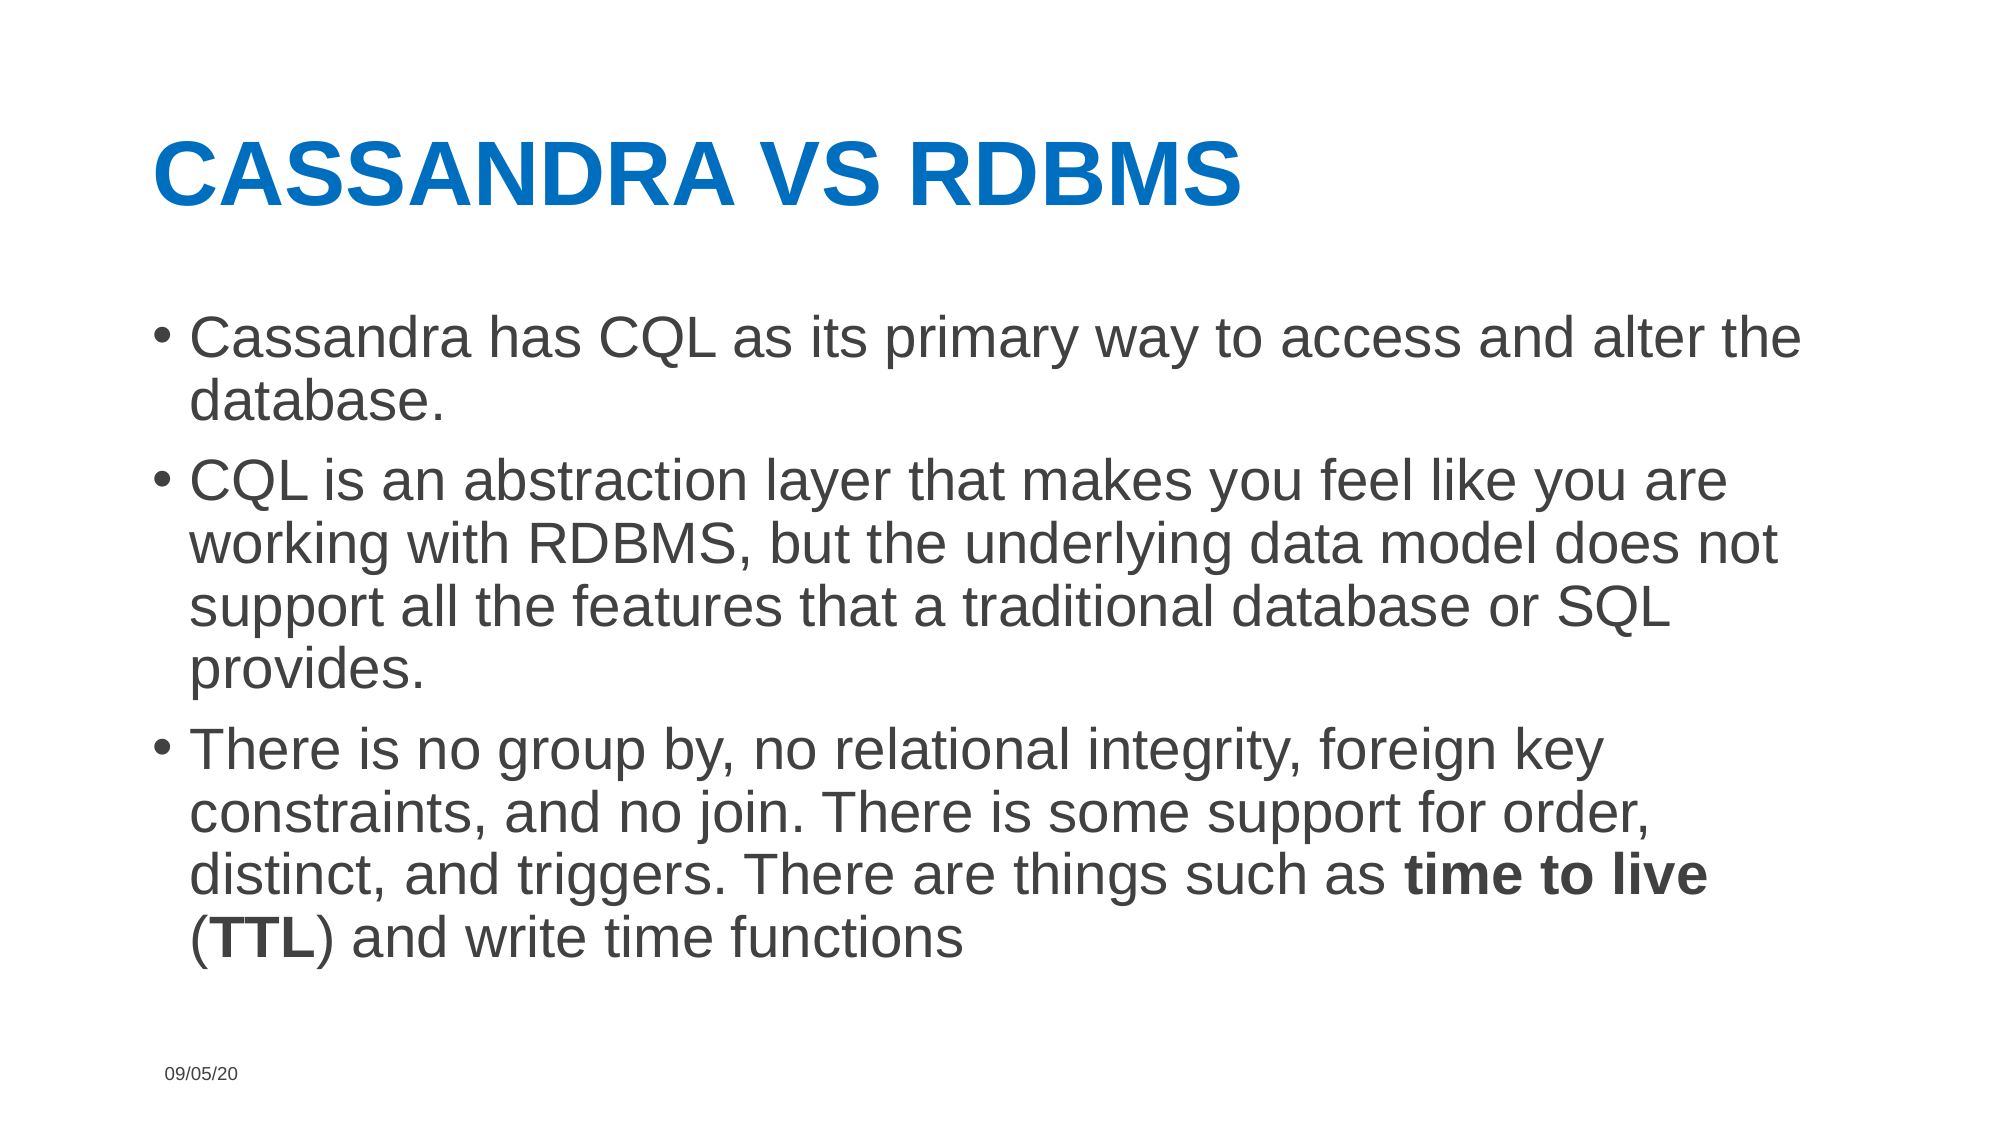

# CASSANDRA VS RDBMS
Cassandra has CQL as its primary way to access and alter the database.
CQL is an abstraction layer that makes you feel like you are working with RDBMS, but the underlying data model does not support all the features that a traditional database or SQL provides.
There is no group by, no relational integrity, foreign key constraints, and no join. There is some support for order, distinct, and triggers. There are things such as time to live (TTL) and write time functions
09/05/20